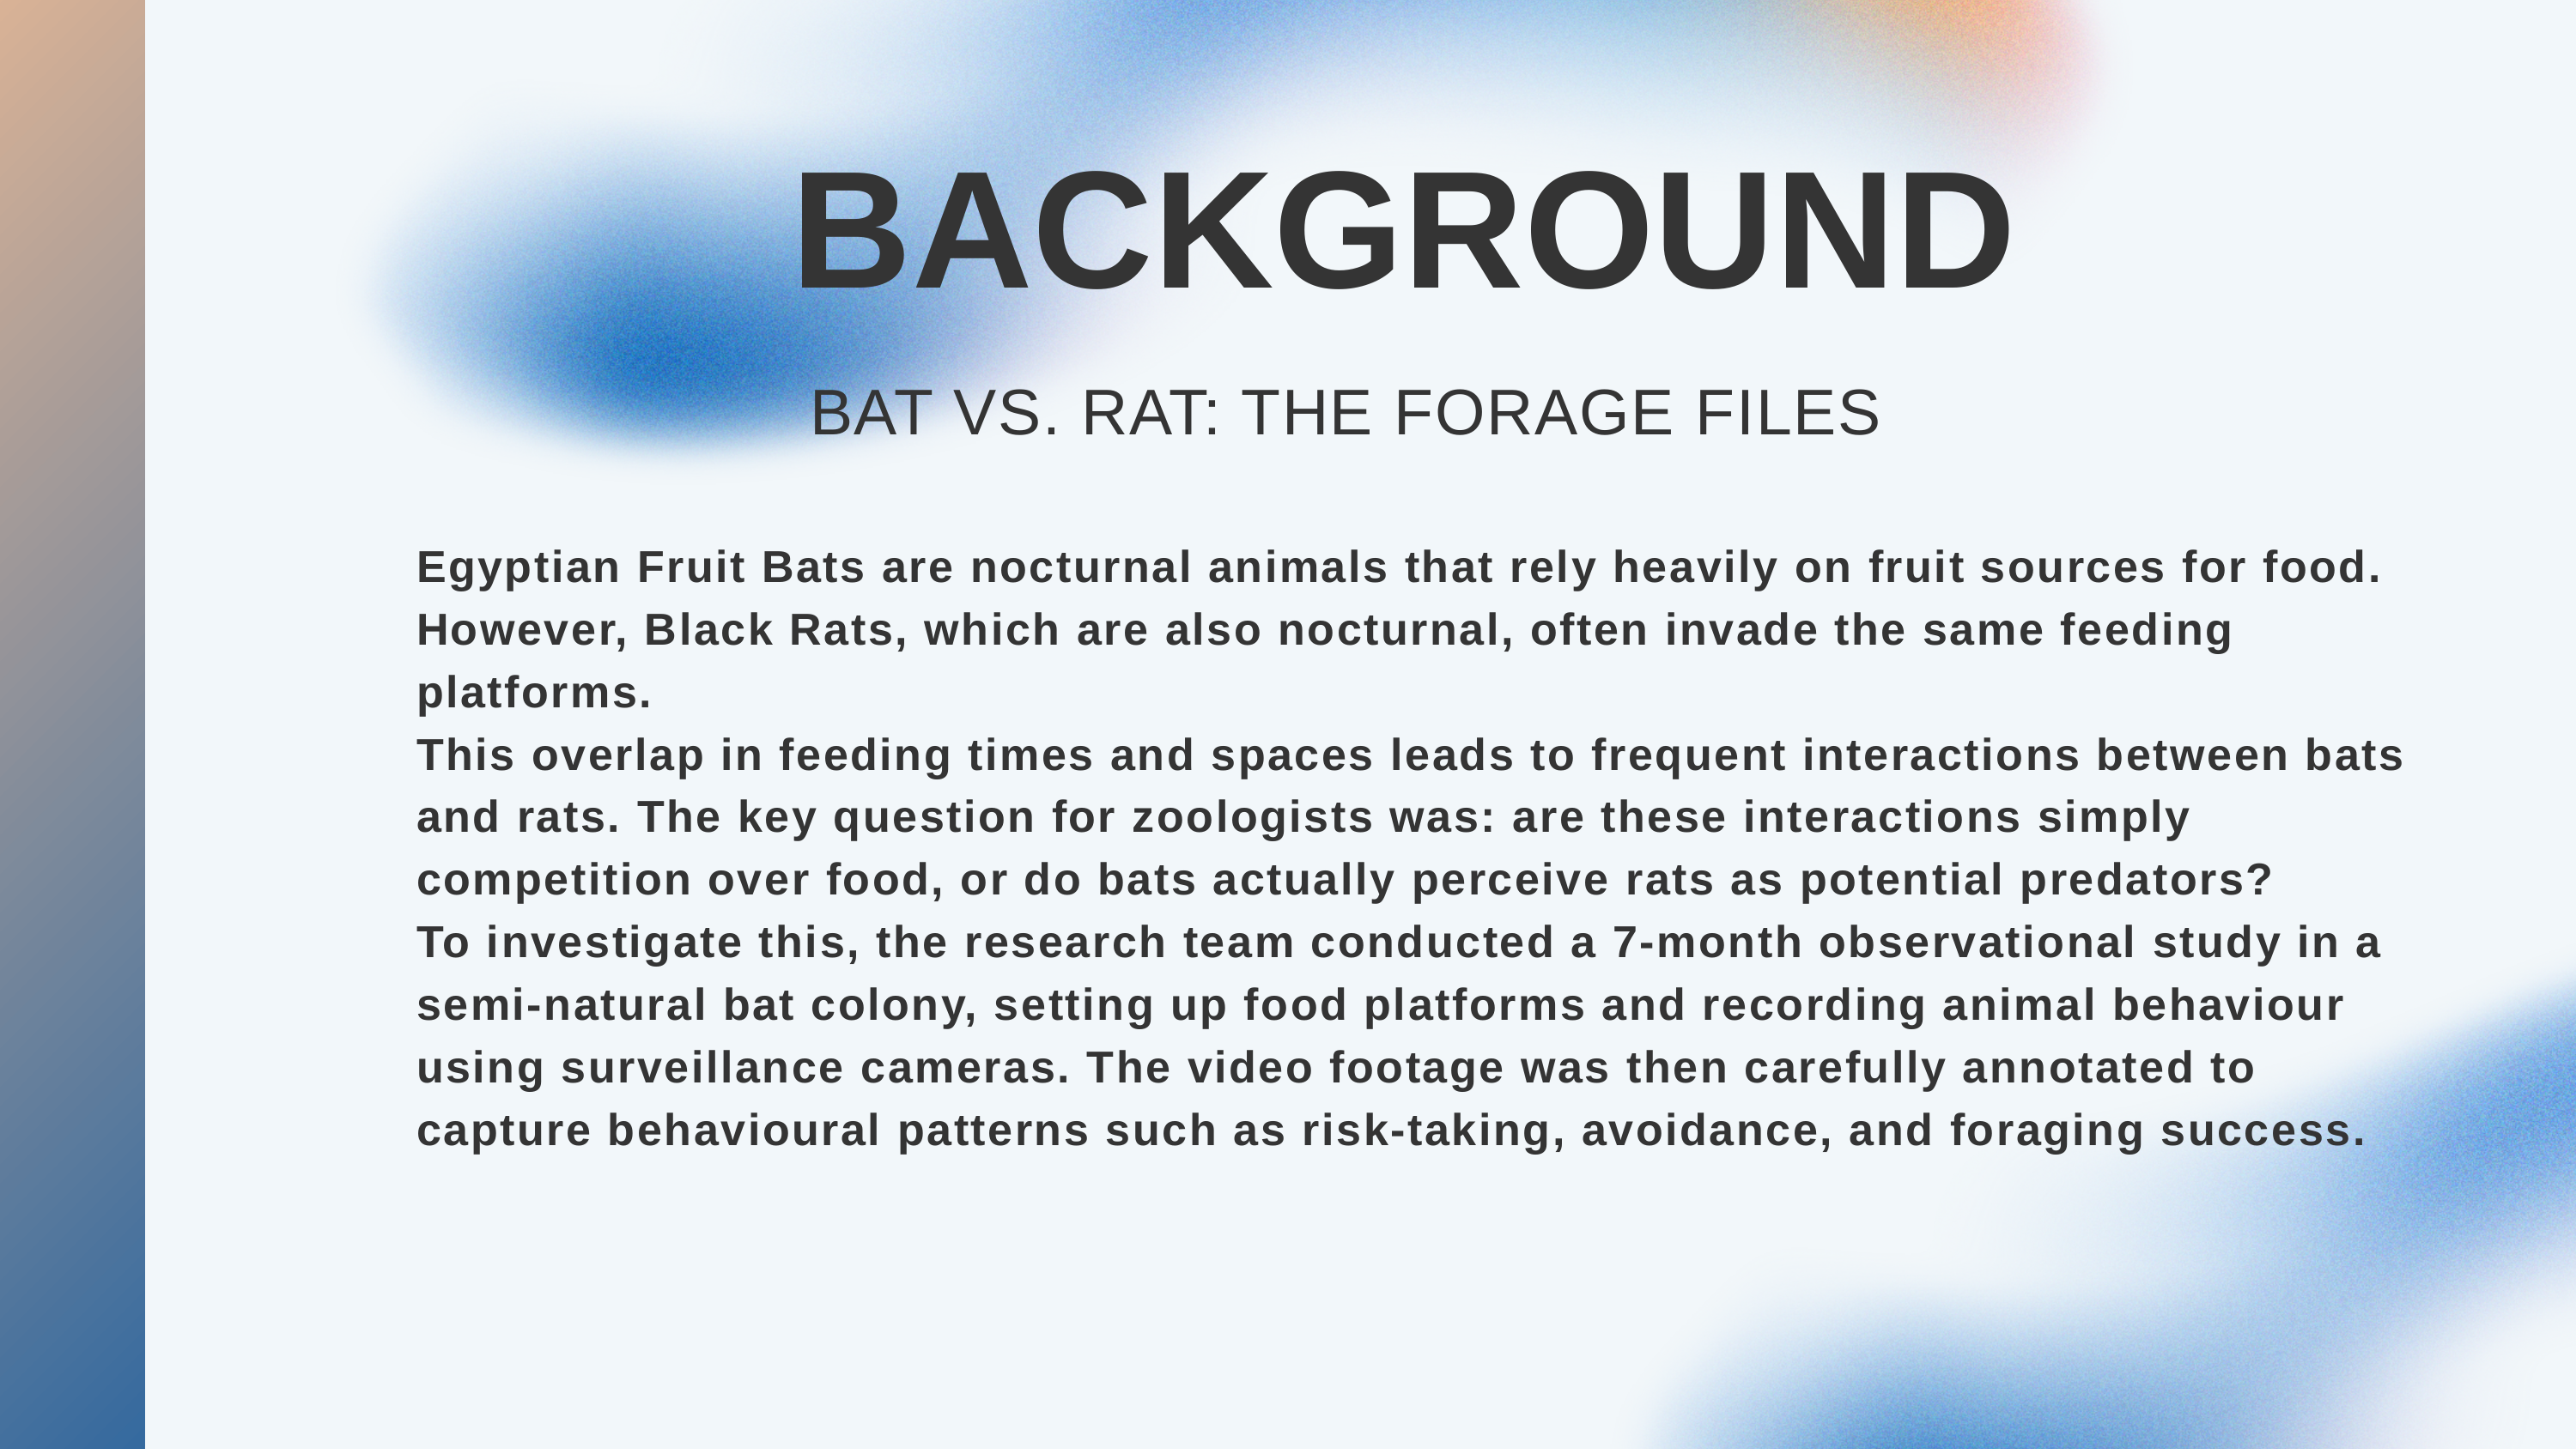

BACKGROUND
BAT VS. RAT: THE FORAGE FILES
Egyptian Fruit Bats are nocturnal animals that rely heavily on fruit sources for food. However, Black Rats, which are also nocturnal, often invade the same feeding platforms.
This overlap in feeding times and spaces leads to frequent interactions between bats and rats. The key question for zoologists was: are these interactions simply competition over food, or do bats actually perceive rats as potential predators?
To investigate this, the research team conducted a 7-month observational study in a semi-natural bat colony, setting up food platforms and recording animal behaviour using surveillance cameras. The video footage was then carefully annotated to capture behavioural patterns such as risk-taking, avoidance, and foraging success.